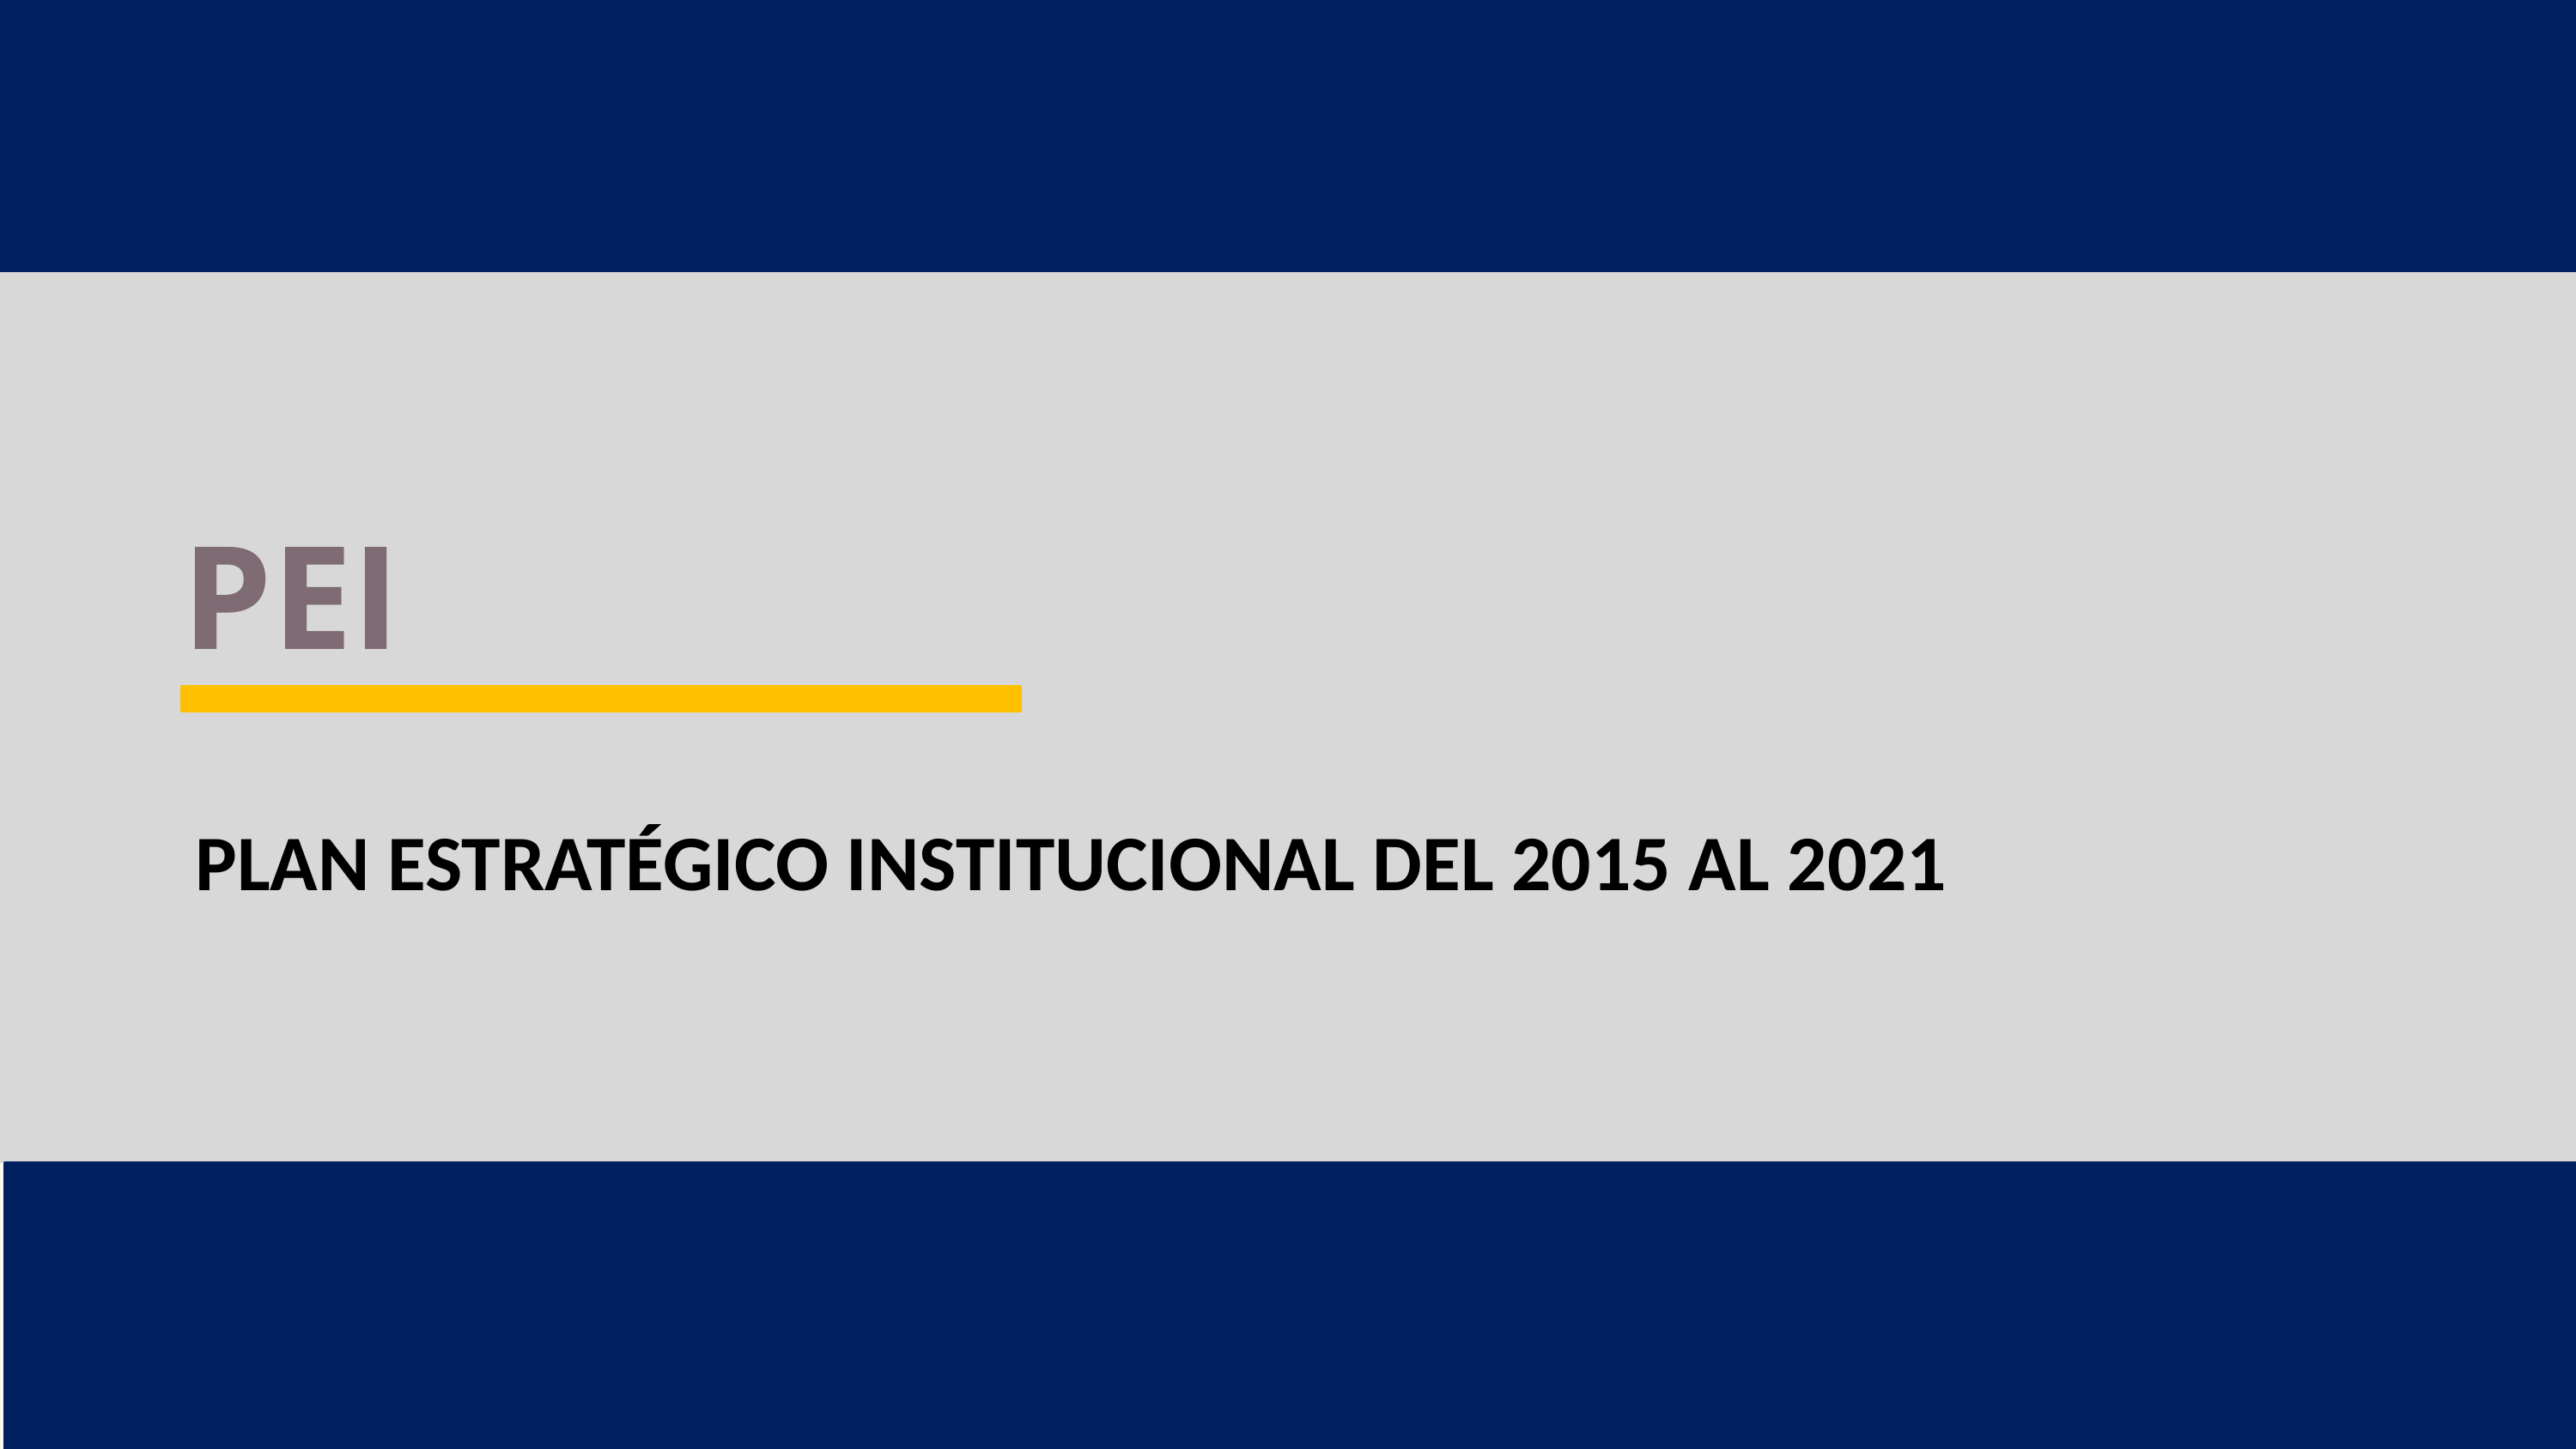

PEI

PLAN ESTRATÉGICO INSTITUCIONAL DEL 2015 AL 2021